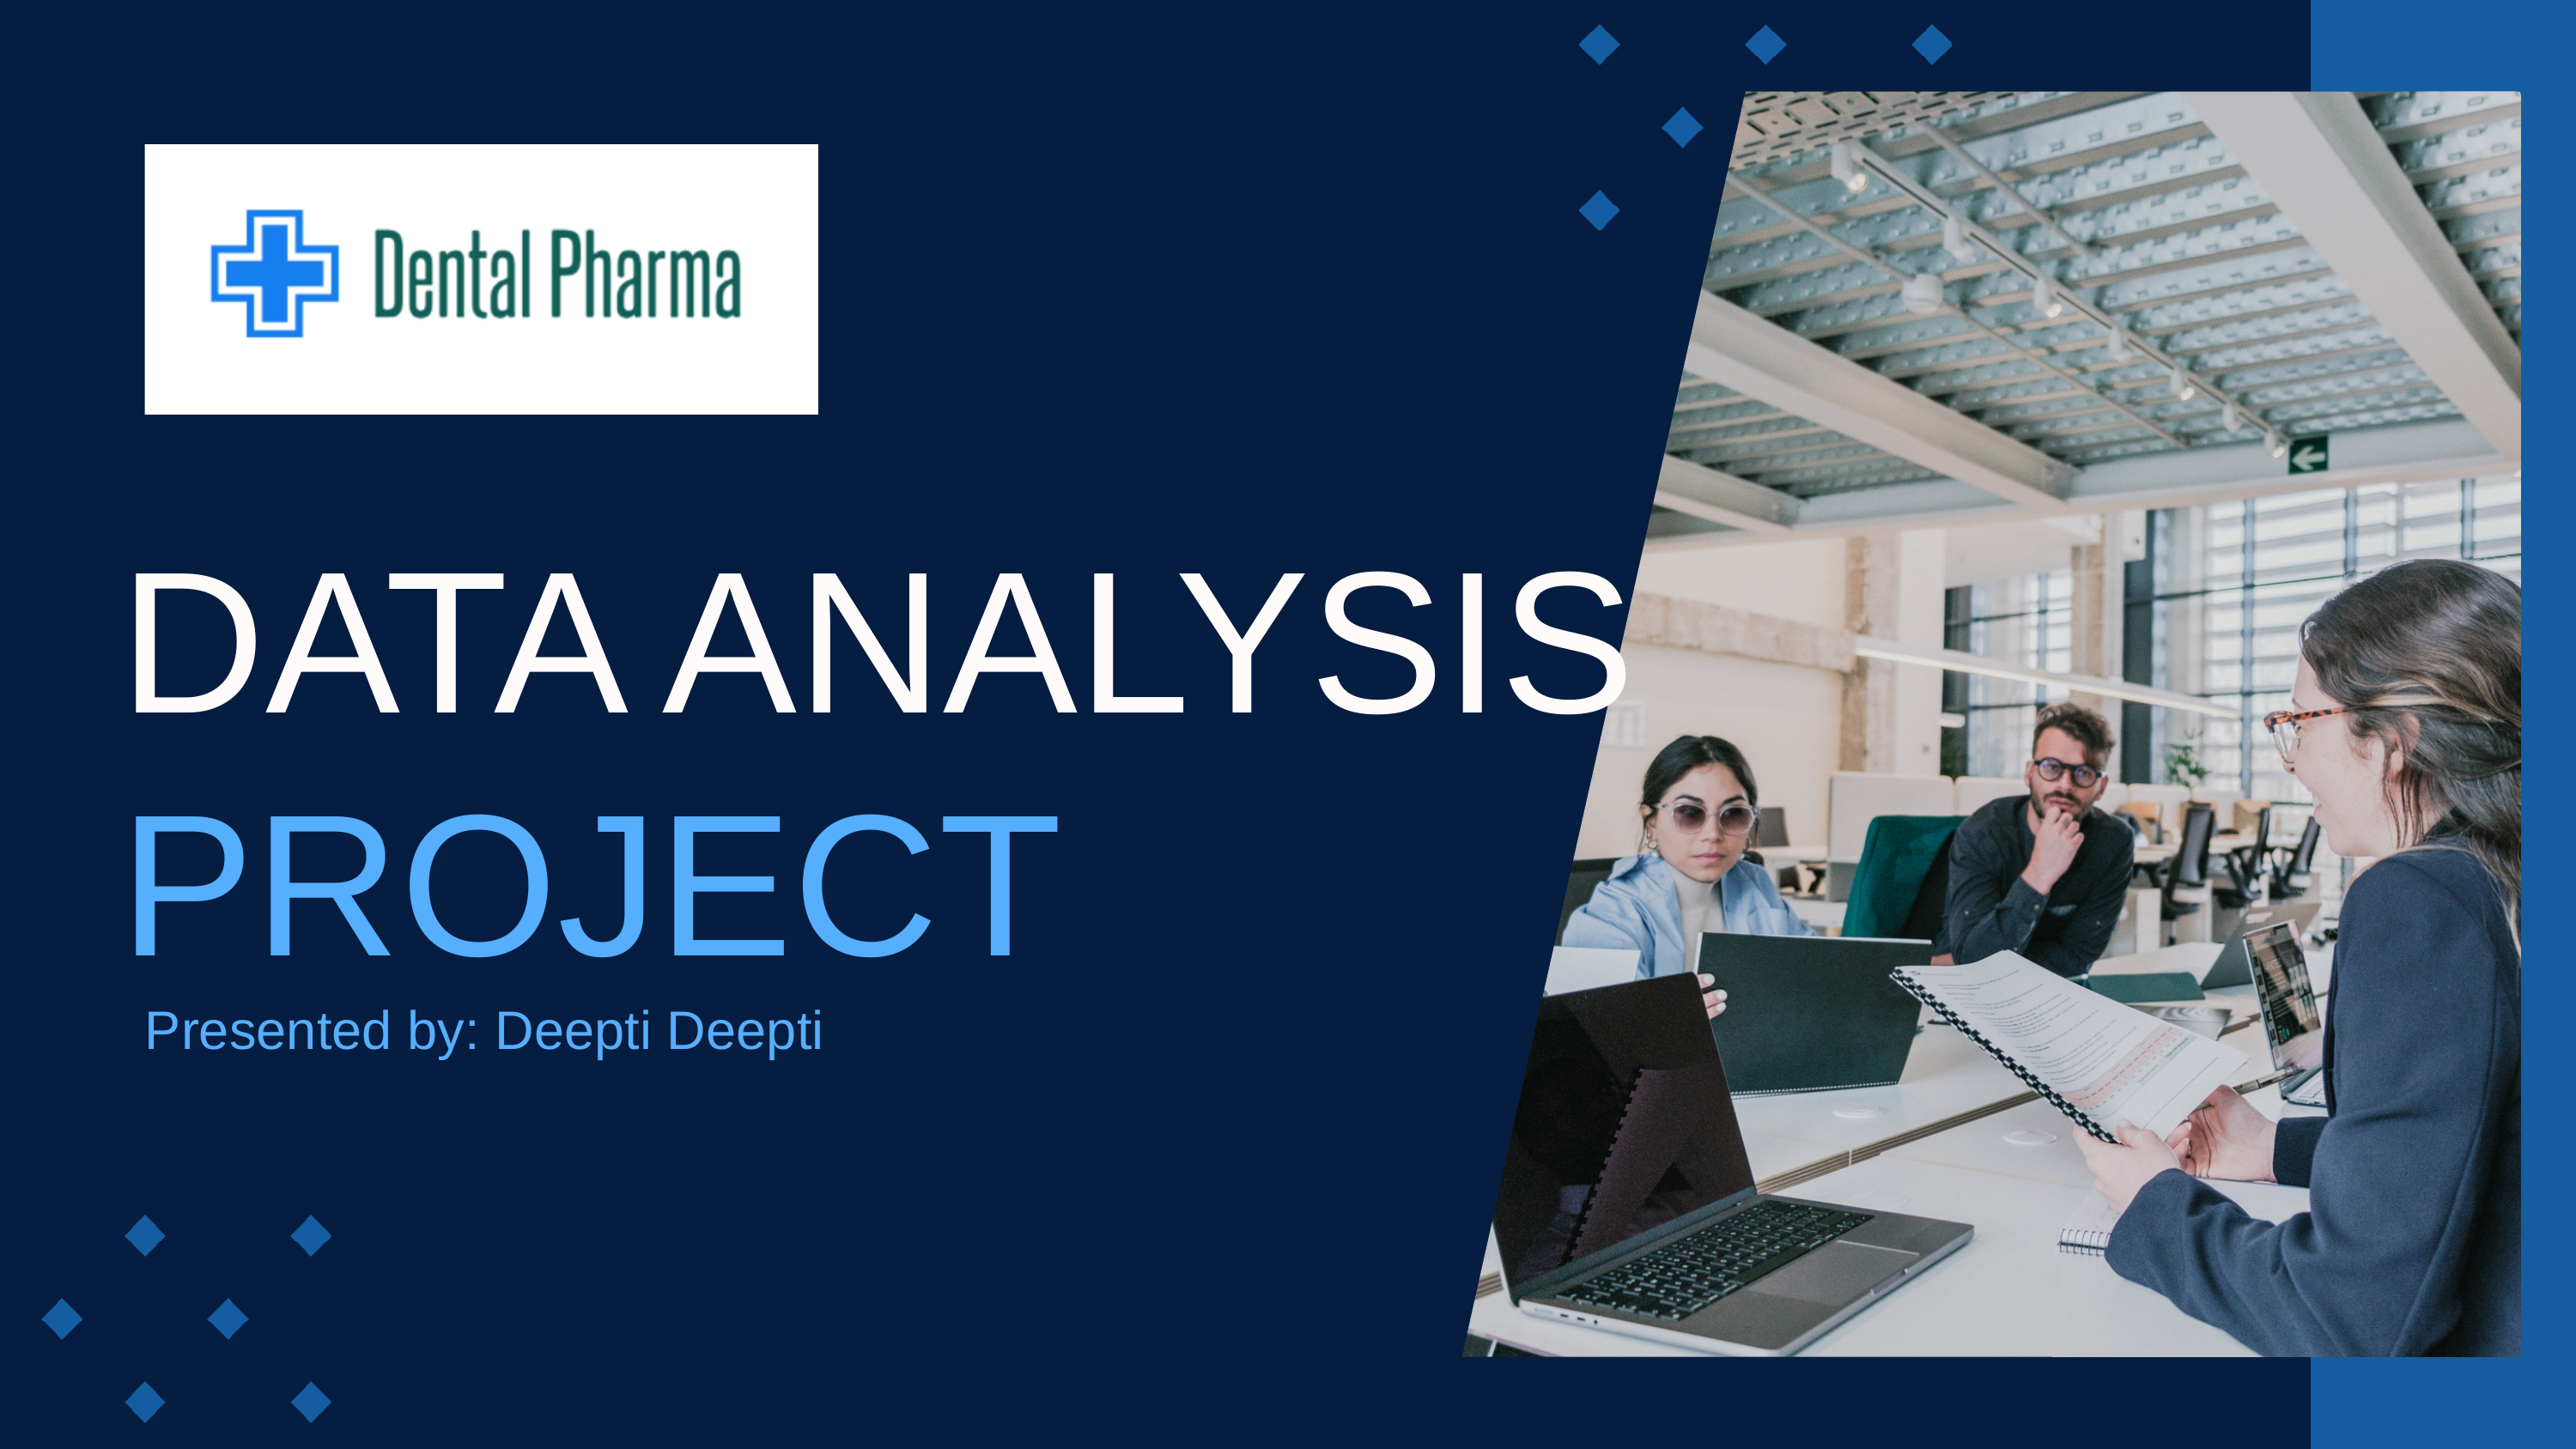

DATA ANALYSIS

PROJECT
Presented by: Deepti Deepti